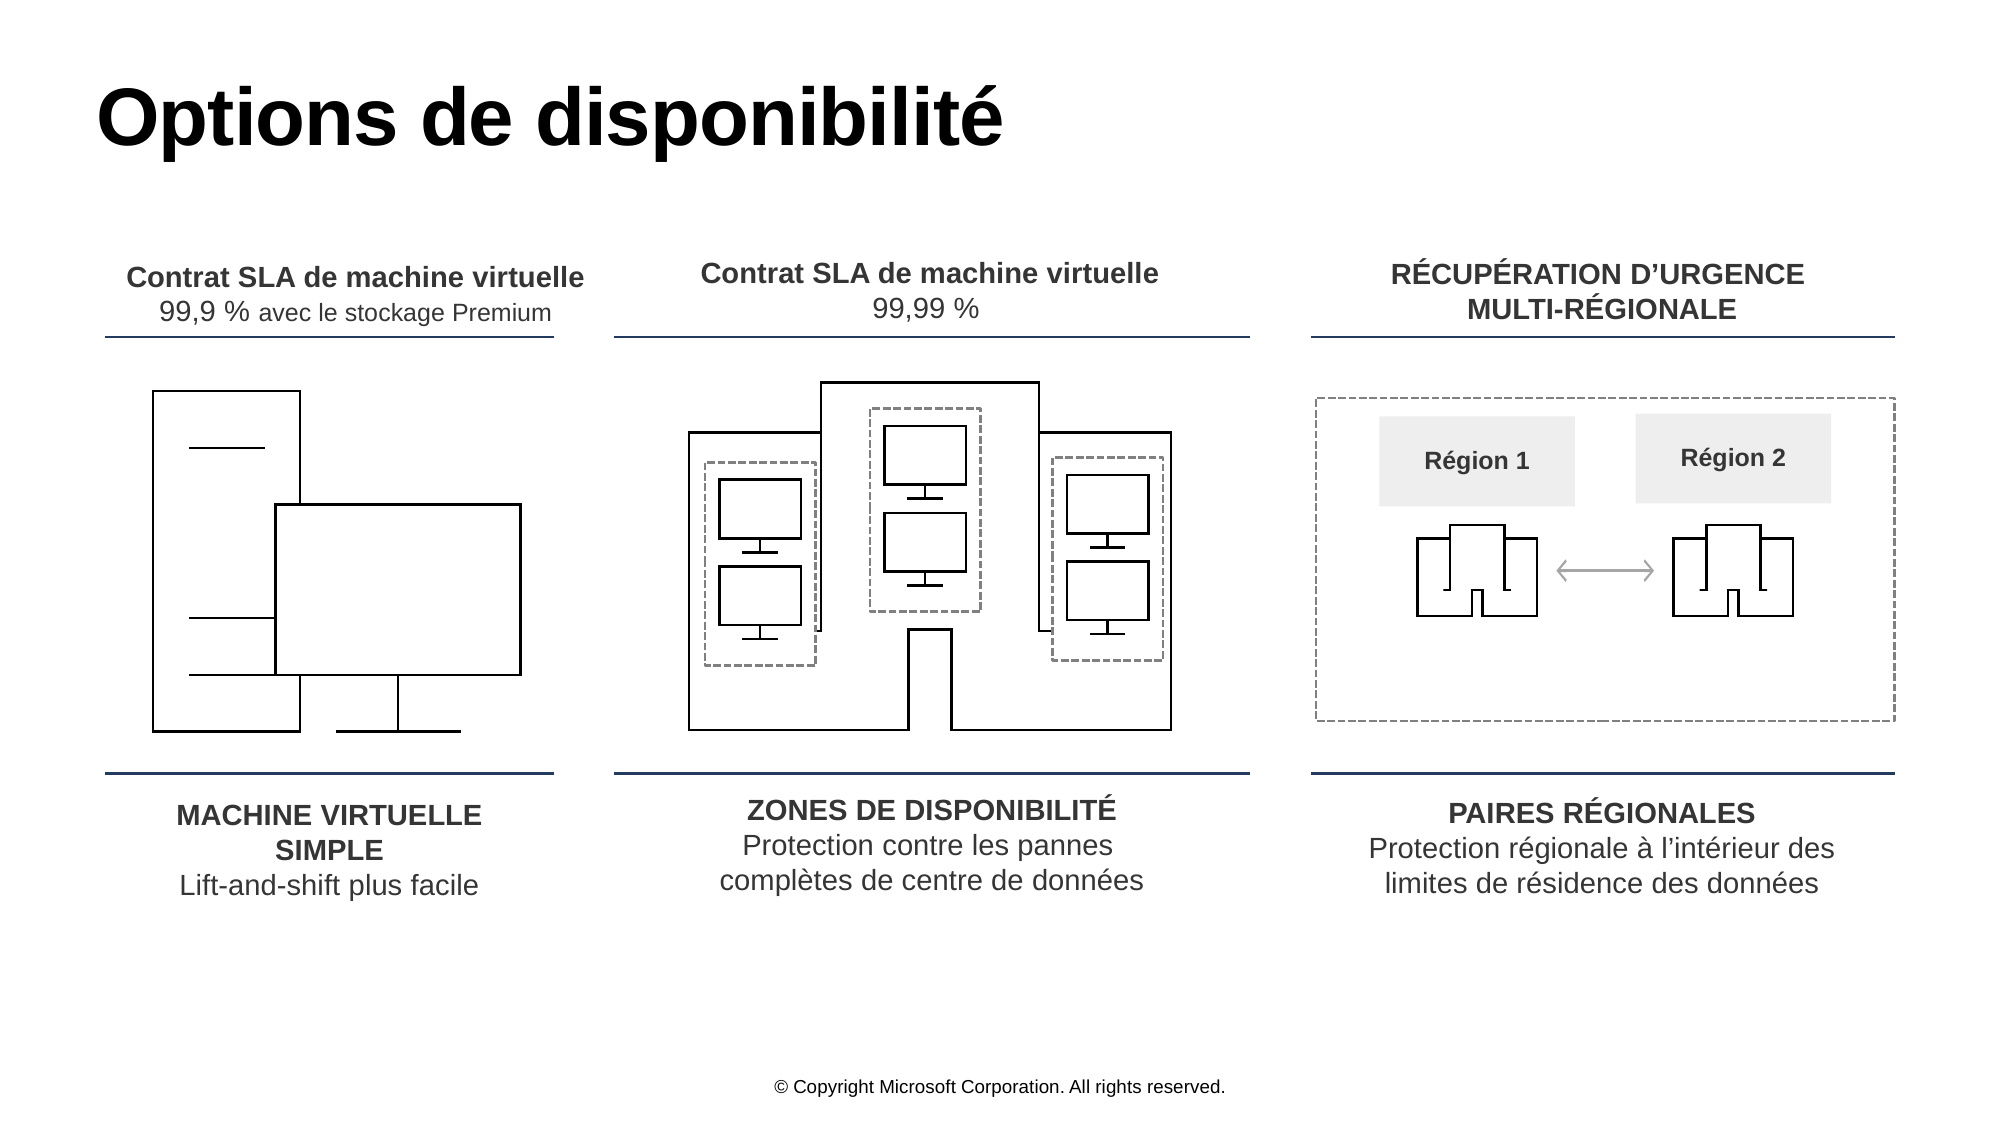

# Options de disponibilité
Contrat SLA de machine virtuelle
99,99 %
RÉCUPÉRATION D’URGENCE
MULTI-RÉGIONALE
Contrat SLA de machine virtuelle
99,9 % avec le stockage Premium

Région 2
Région 1

ZONES DE DISPONIBILITÉ
Protection contre les pannes
complètes de centre de données
PAIRES RÉGIONALES
Protection régionale à l’intérieur des limites de résidence des données
MACHINE VIRTUELLE SIMPLE
Lift-and-shift plus facile